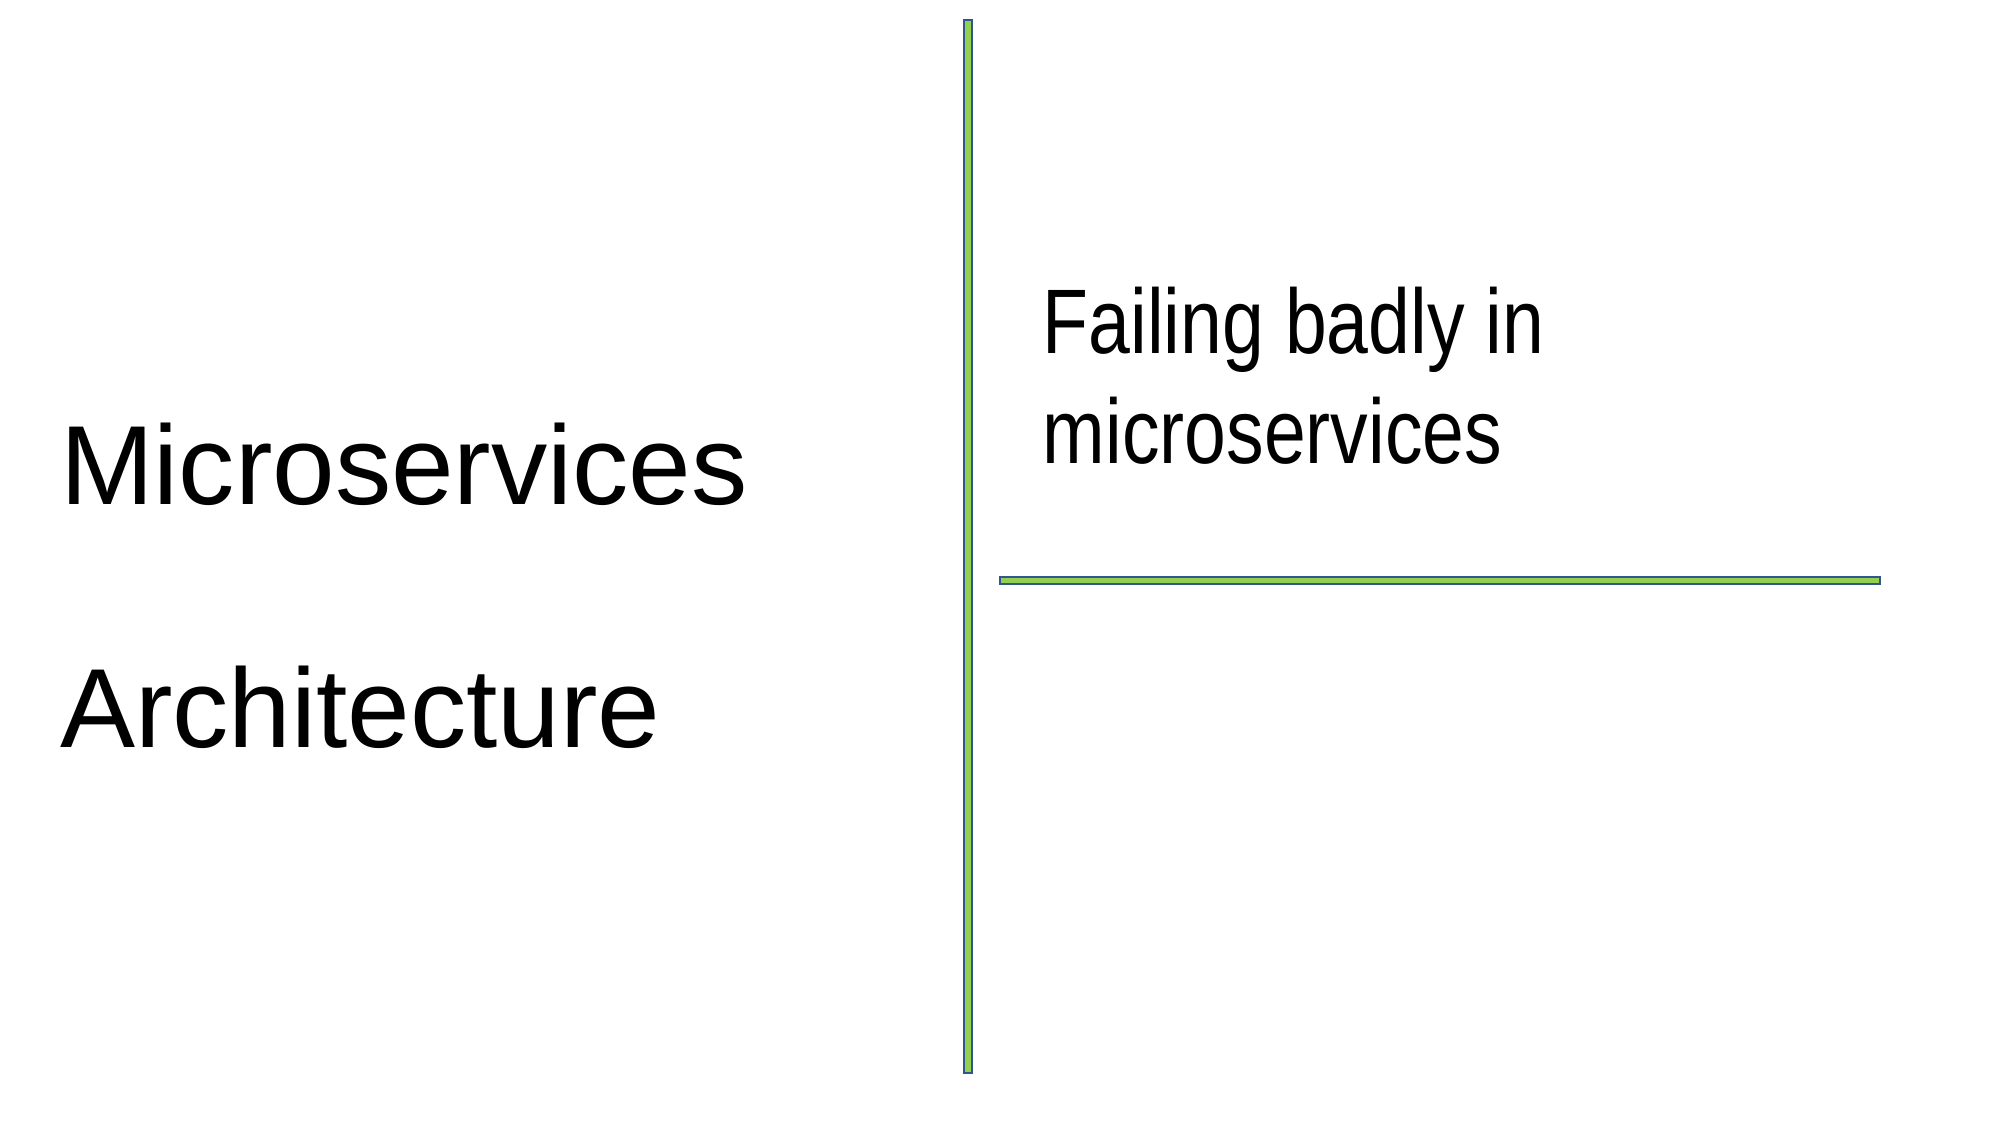

# Microservices Architecture
Failing badly in microservices